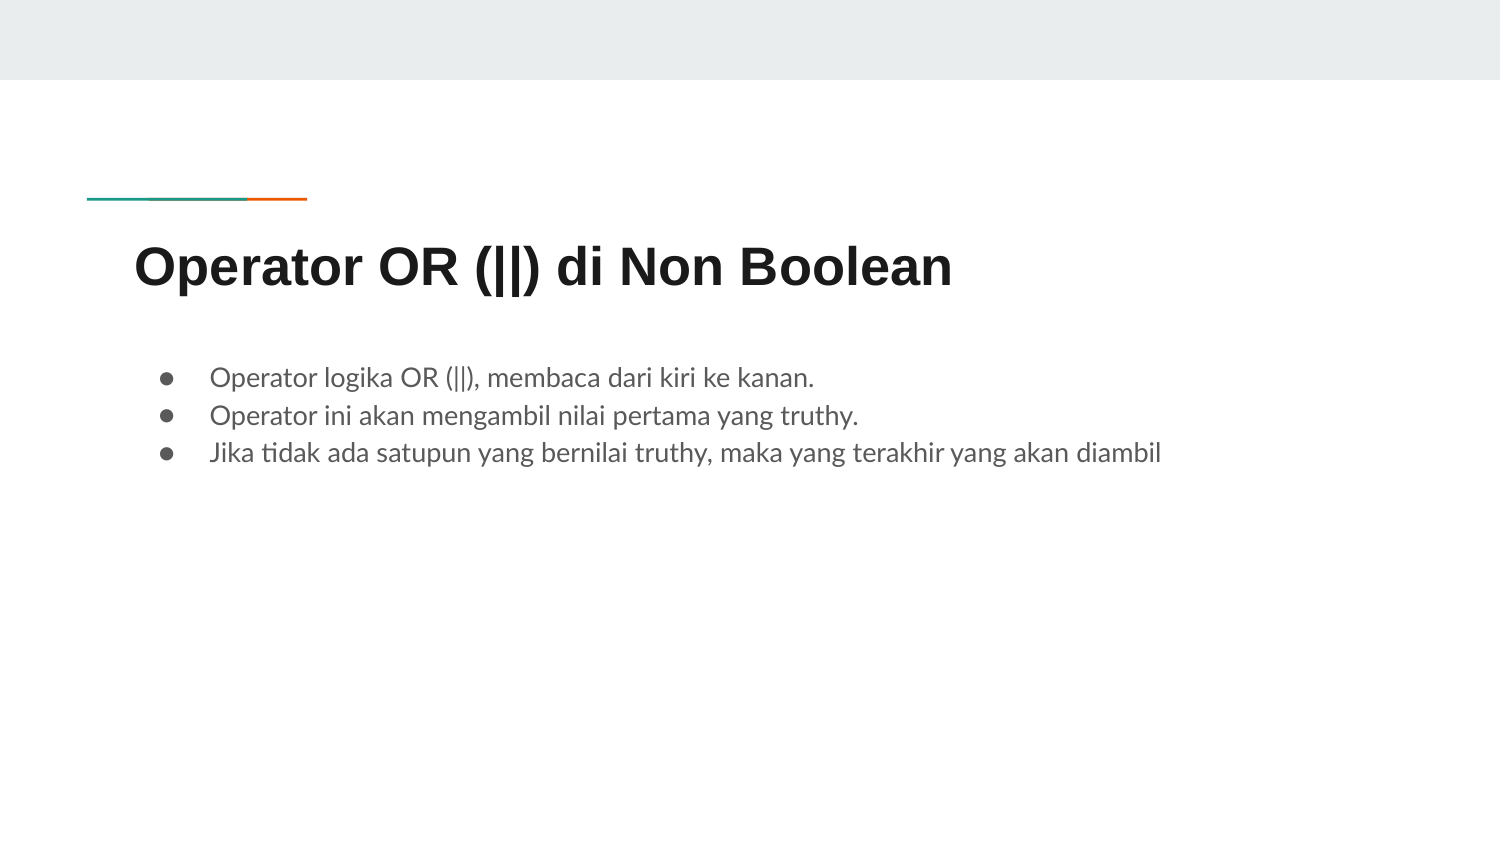

# Operator OR (||) di Non Boolean
Operator logika OR (||), membaca dari kiri ke kanan.
Operator ini akan mengambil nilai pertama yang truthy.
Jika tidak ada satupun yang bernilai truthy, maka yang terakhir yang akan diambil